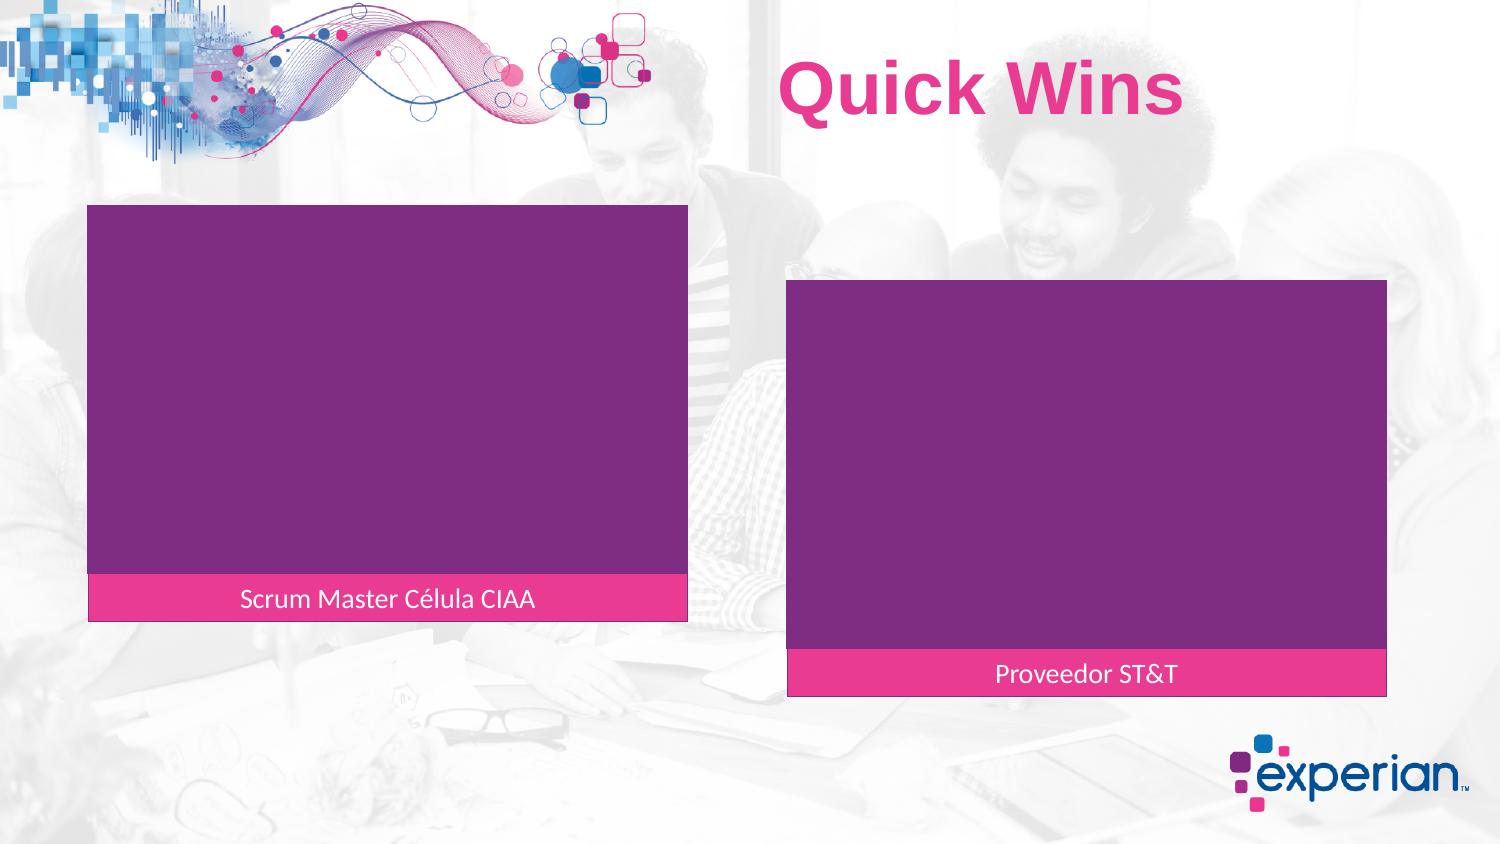

Quick Wins

Scrum Master Célula CIAA

Proveedor ST&T